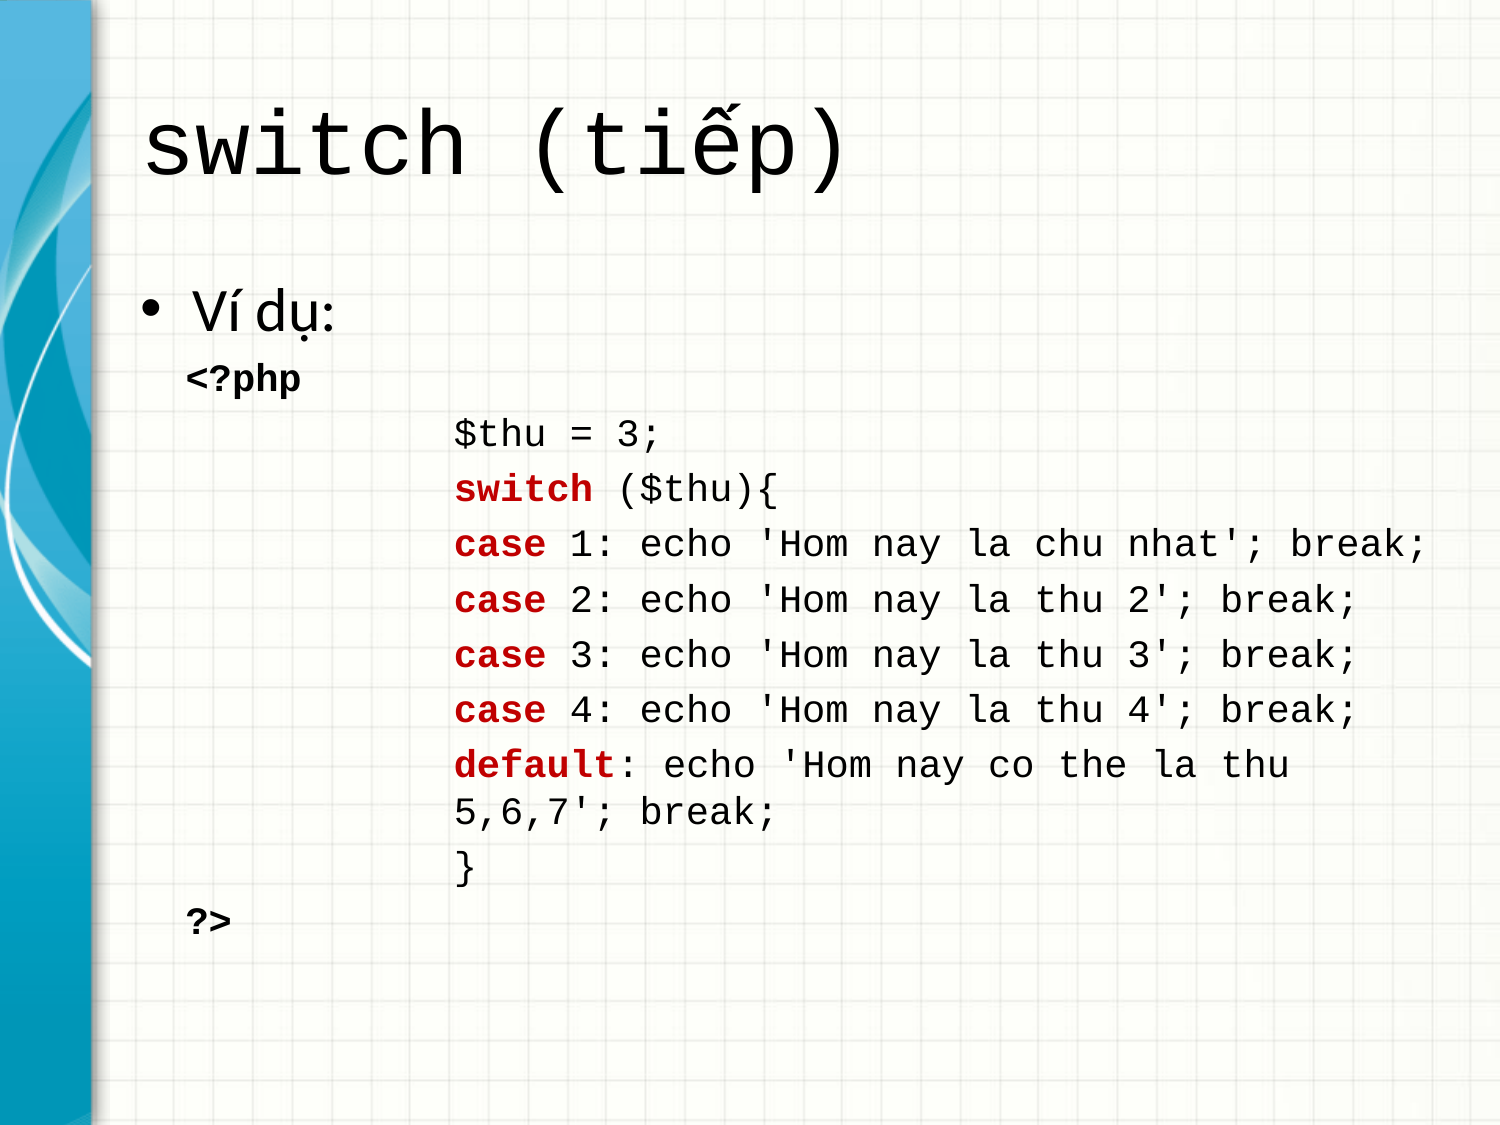

# switch (tiếp)
Ví dụ:
<?php
	$thu = 3;
	switch ($thu){
		case 1: echo 'Hom nay la chu nhat'; break;
		case 2: echo 'Hom nay la thu 2'; break;
		case 3: echo 'Hom nay la thu 3'; break;
		case 4: echo 'Hom nay la thu 4'; break;
		default: echo 'Hom nay co the la thu 5,6,7'; break;
	}
?>